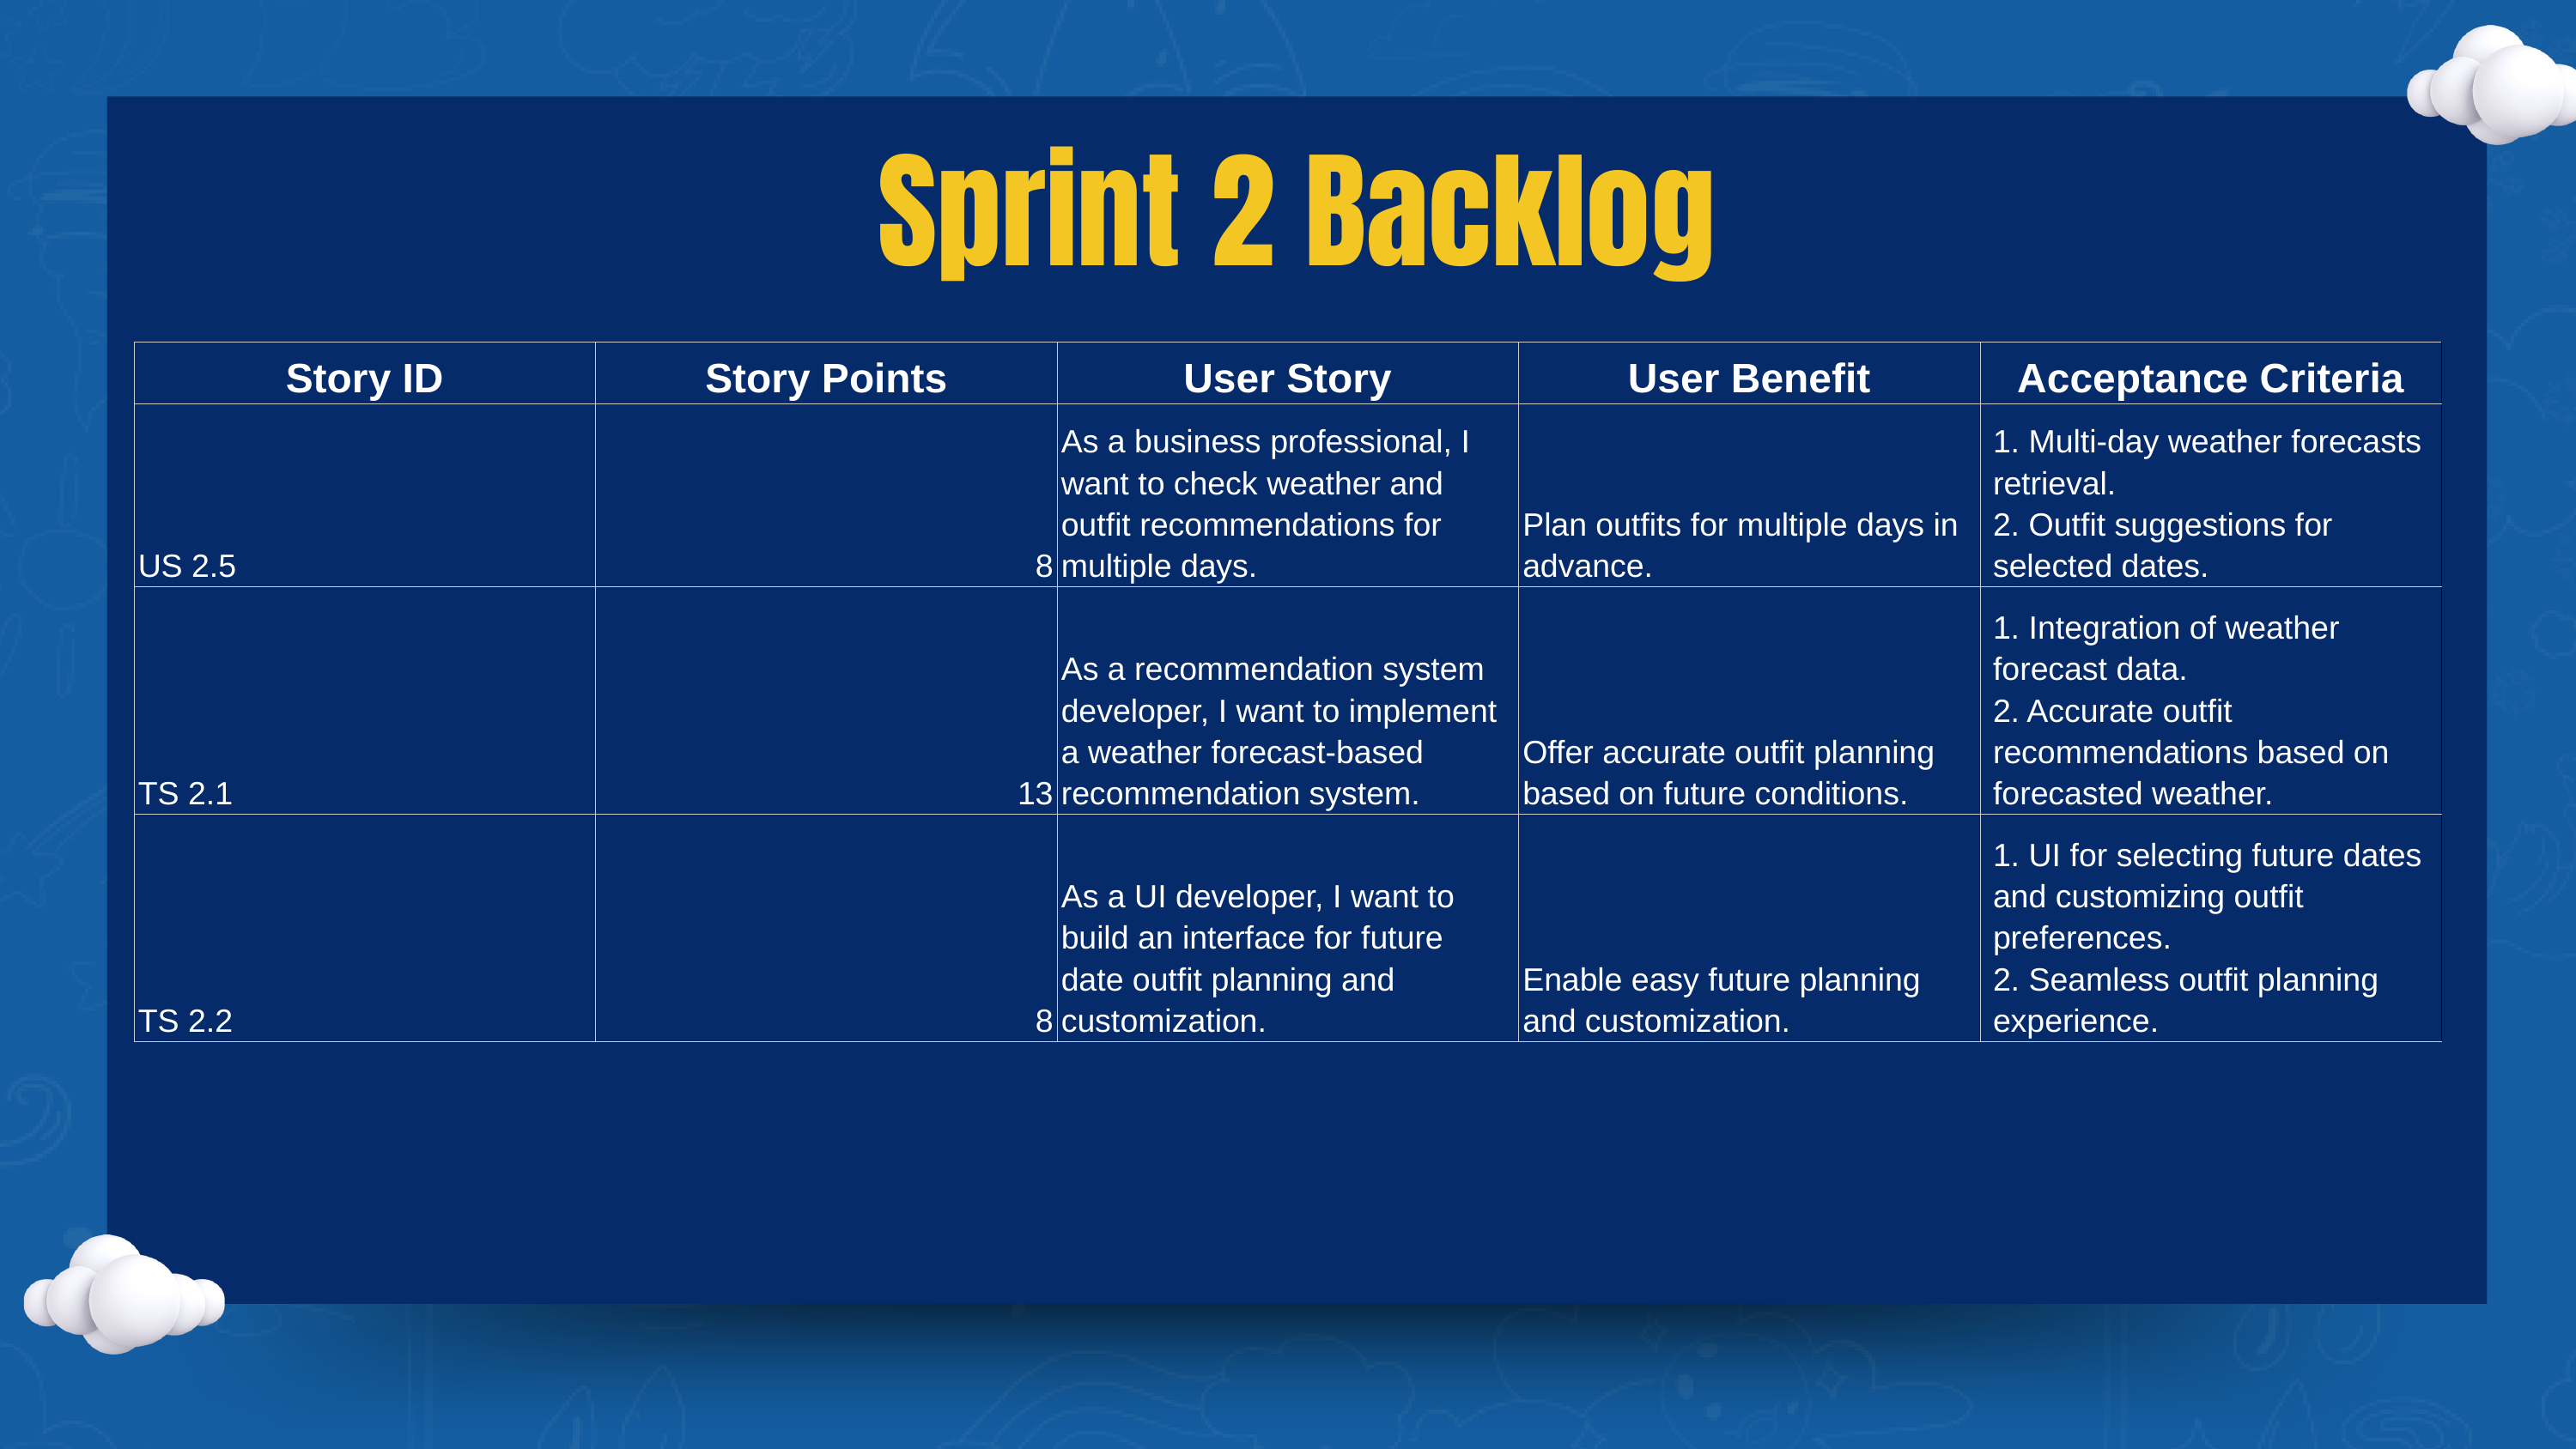

Sprint 2 Backlog
| Story ID | Story Points | User Story | User Benefit | Acceptance Criteria |
| --- | --- | --- | --- | --- |
| US 2.5 | 8 | As a business professional, I want to check weather and outfit recommendations for multiple days. | Plan outfits for multiple days in advance. | 1. Multi-day weather forecasts retrieval. 2. Outfit suggestions for selected dates. |
| TS 2.1 | 13 | As a recommendation system developer, I want to implement a weather forecast-based recommendation system. | Offer accurate outfit planning based on future conditions. | 1. Integration of weather forecast data. 2. Accurate outfit recommendations based on forecasted weather. |
| TS 2.2 | 8 | As a UI developer, I want to build an interface for future date outfit planning and customization. | Enable easy future planning and customization. | 1. UI for selecting future dates and customizing outfit preferences. 2. Seamless outfit planning experience. |